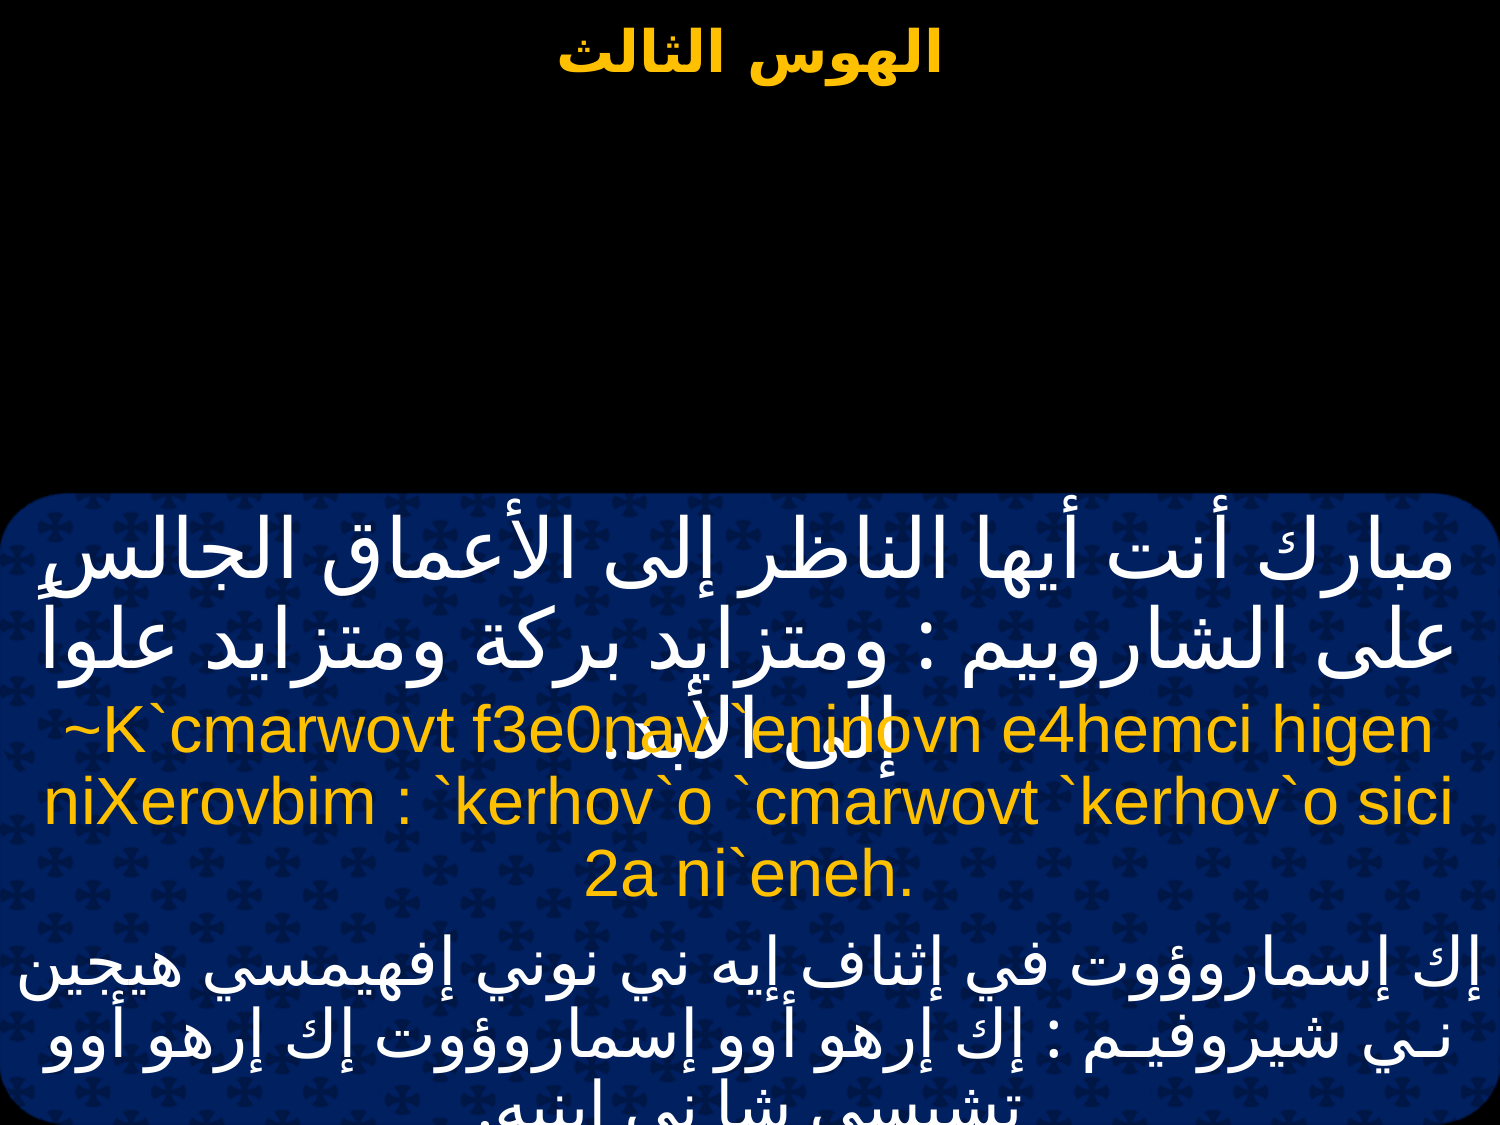

مبارك أنت أيها الناظر إلى الأعماق الجالس على الشاروبيم : ومتزايد بركة ومتزايد علواً إلى الأبد.
~K`cmarwovt f3e0nav `eninovn e4hemci higen niXerovbim : `kerhov`o `cmarwovt `kerhov`o sici 2a ni`eneh.
إك إسماروؤوت في إثناف إيه ني نوني إفهيمسي هيجين نـي شيروفيـم : إك إرهو أوو إسماروؤوت إك إرهو أوو تشيسي شا ني إينيه.